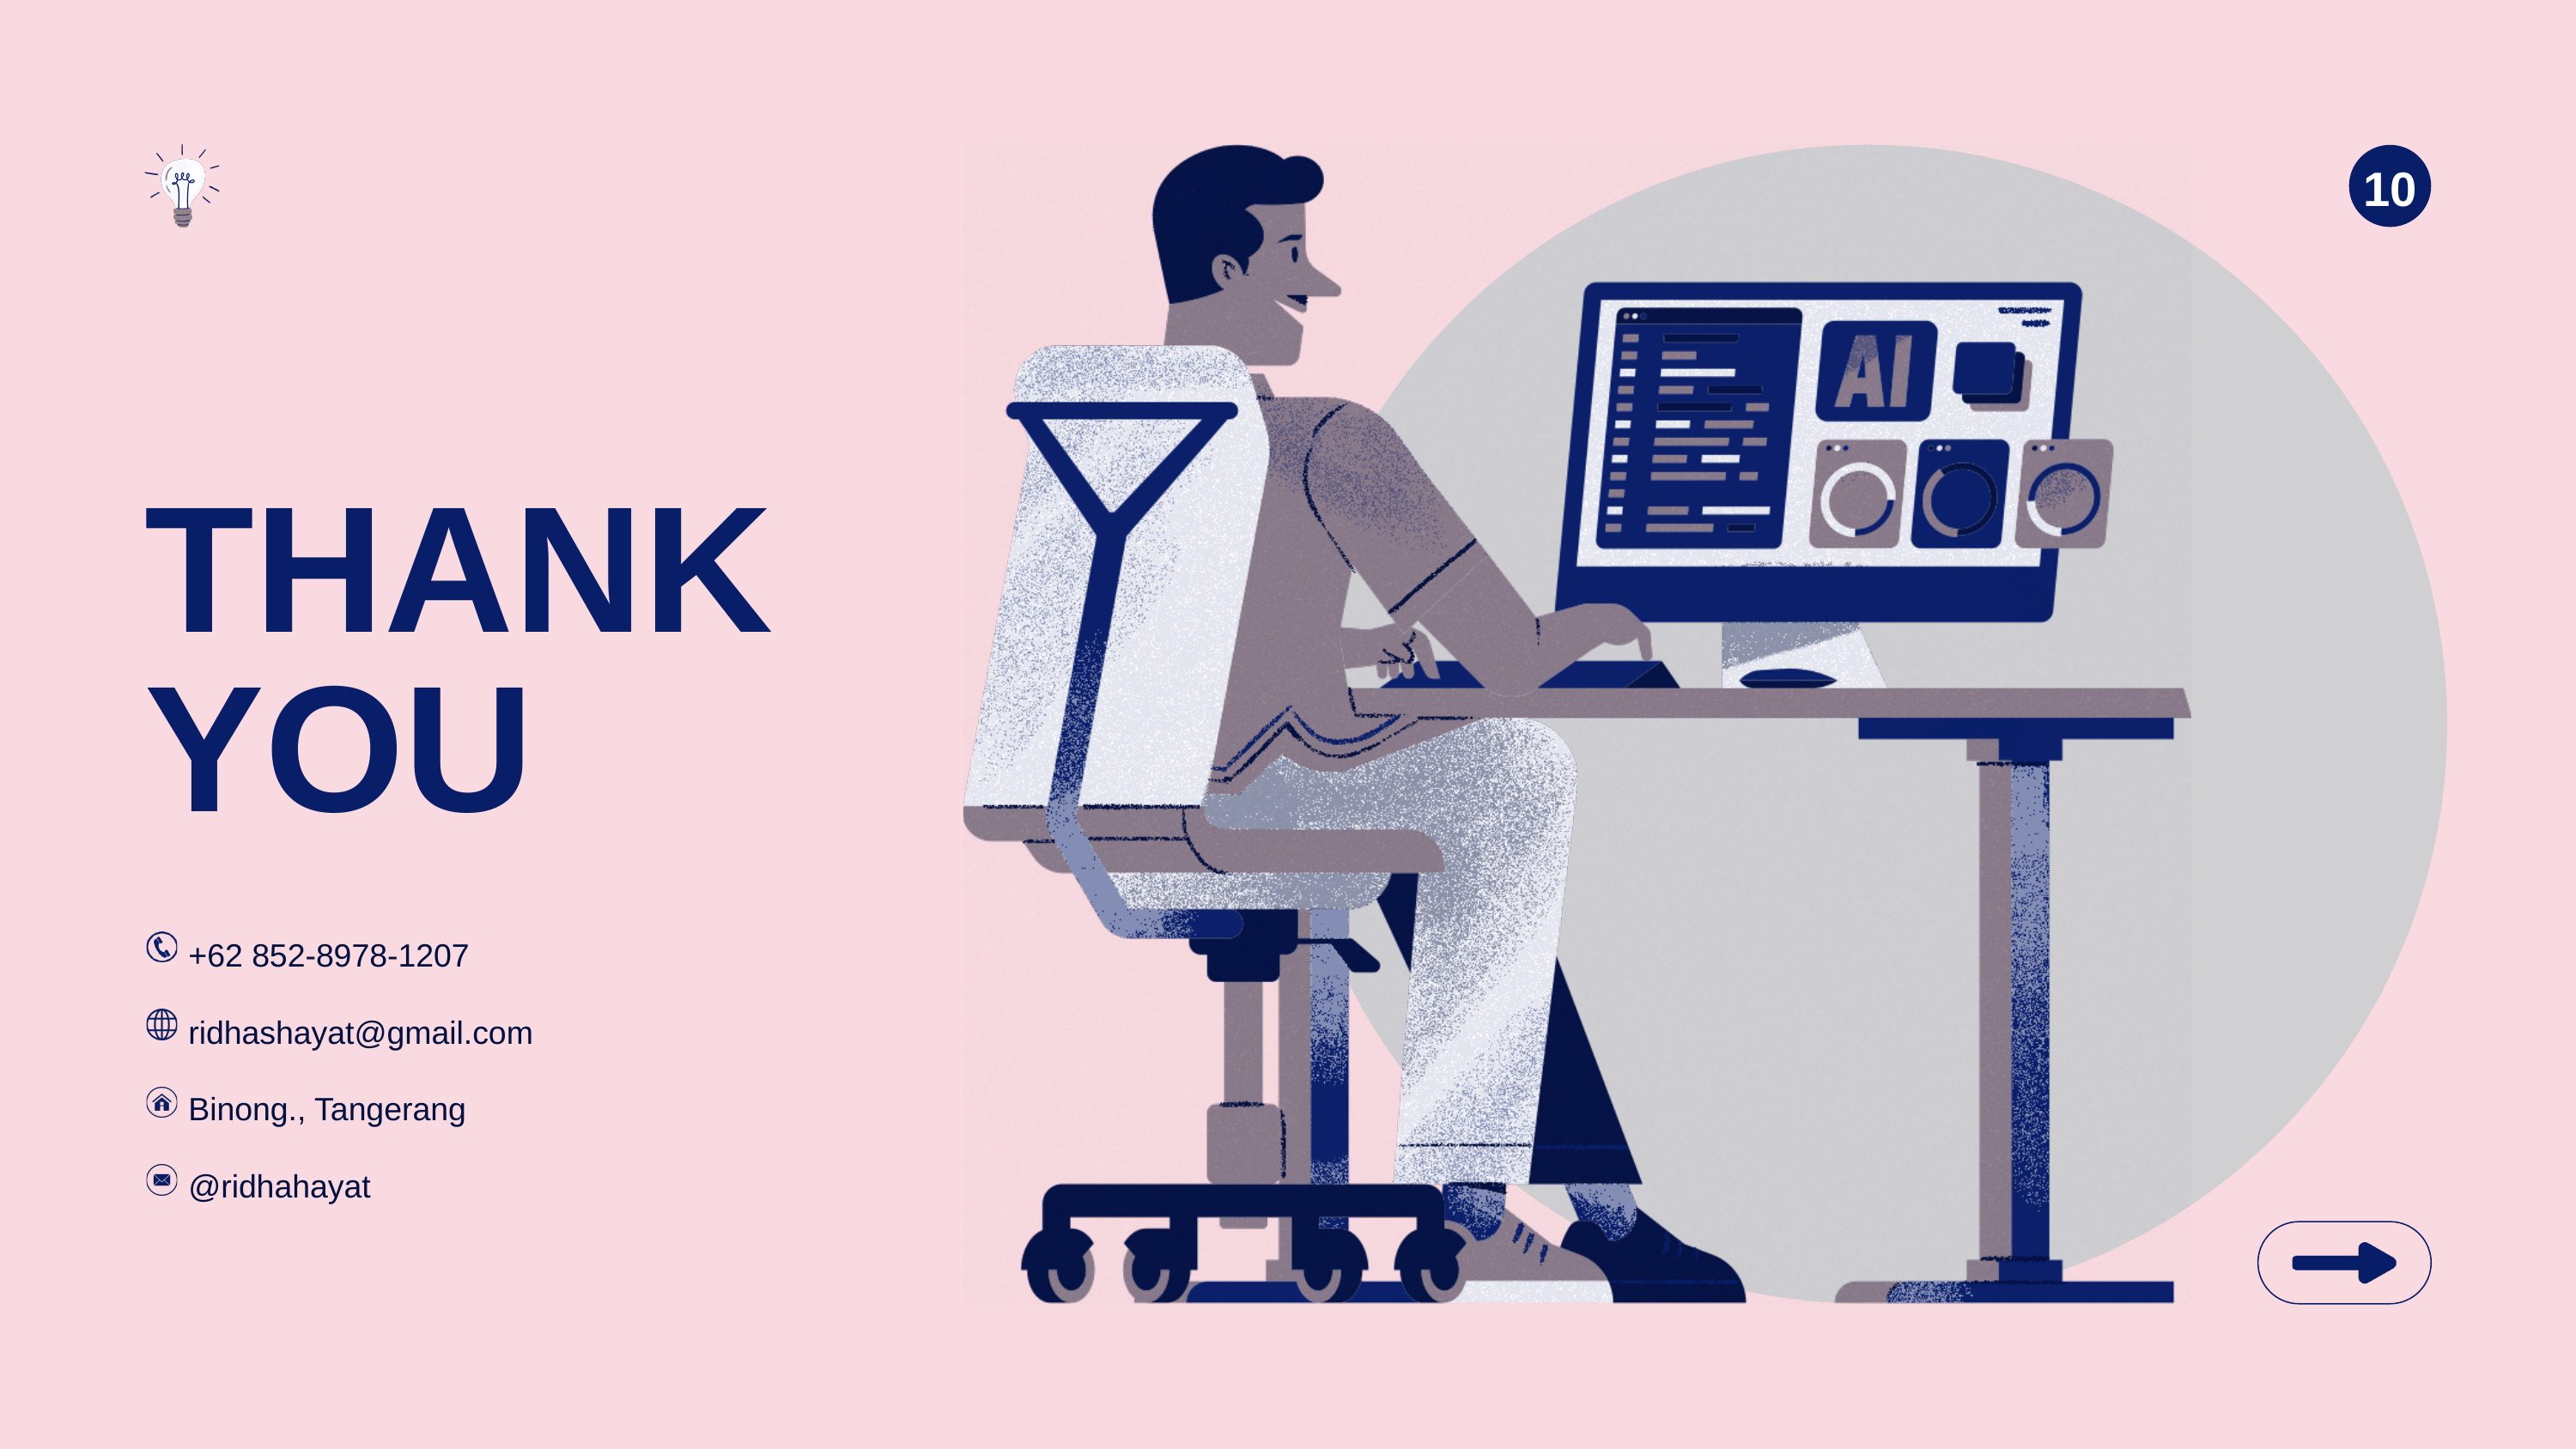

10
THANK YOU
+62 852-8978-1207
ridhashayat@gmail.com
Binong., Tangerang
@ridhahayat